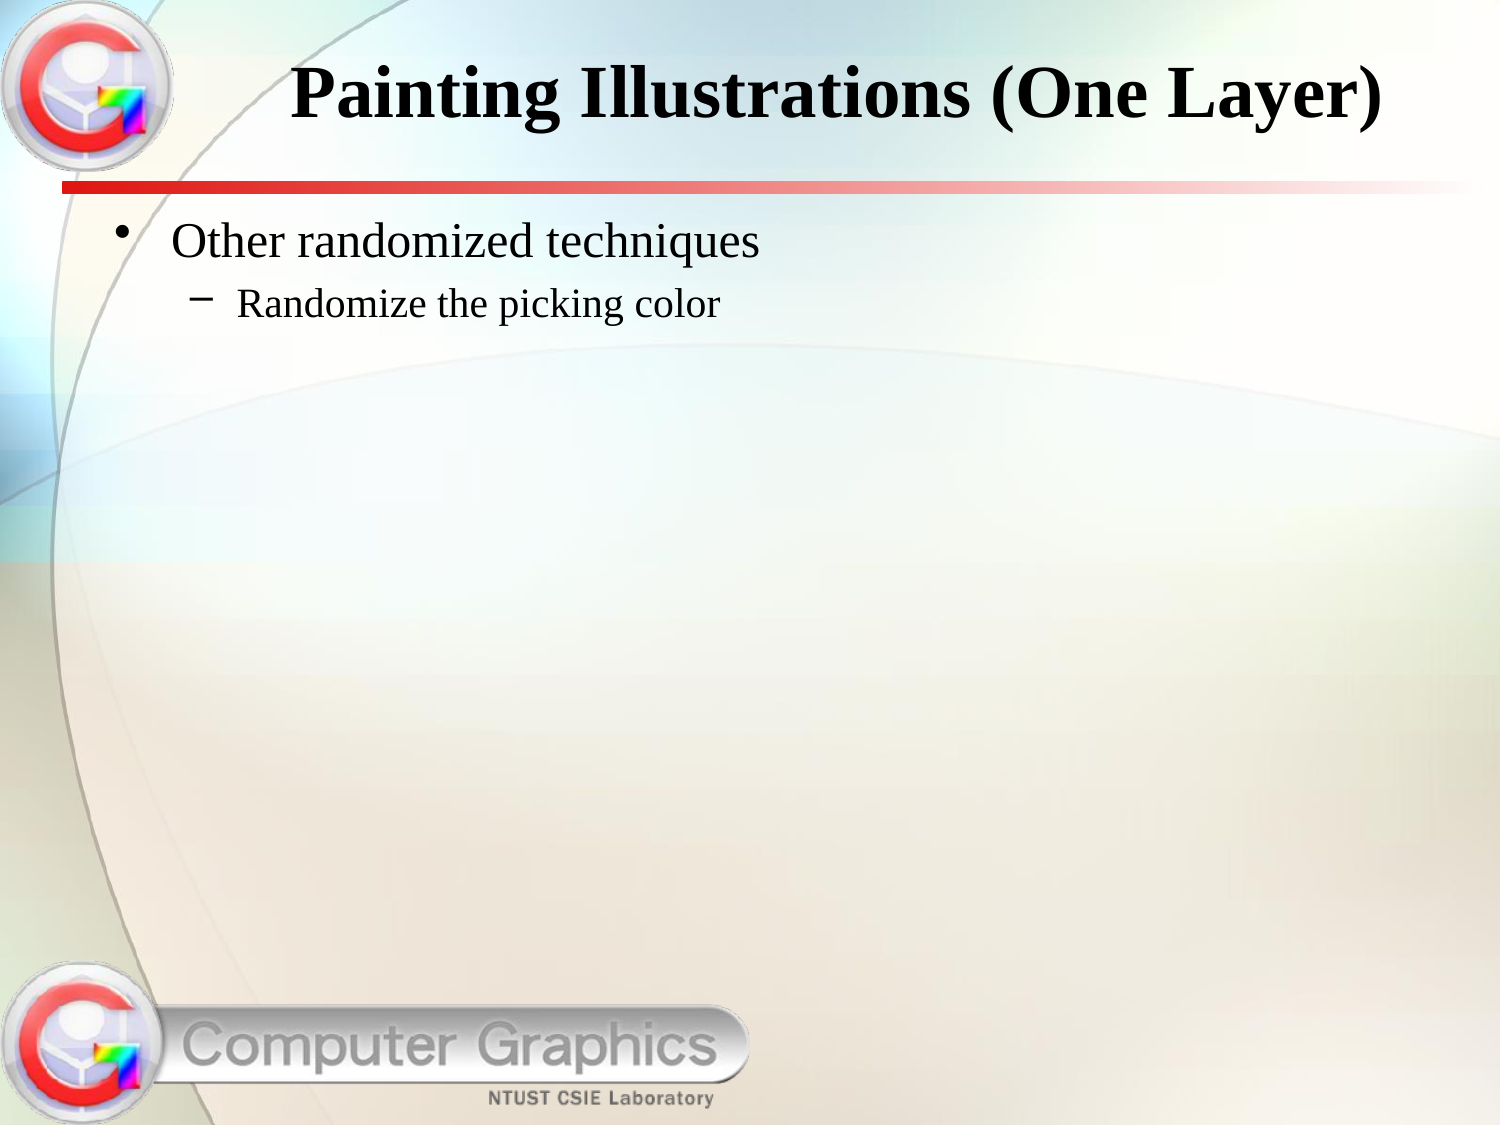

# Painting Illustrations (One Layer)
Other randomized techniques
Randomize the picking color